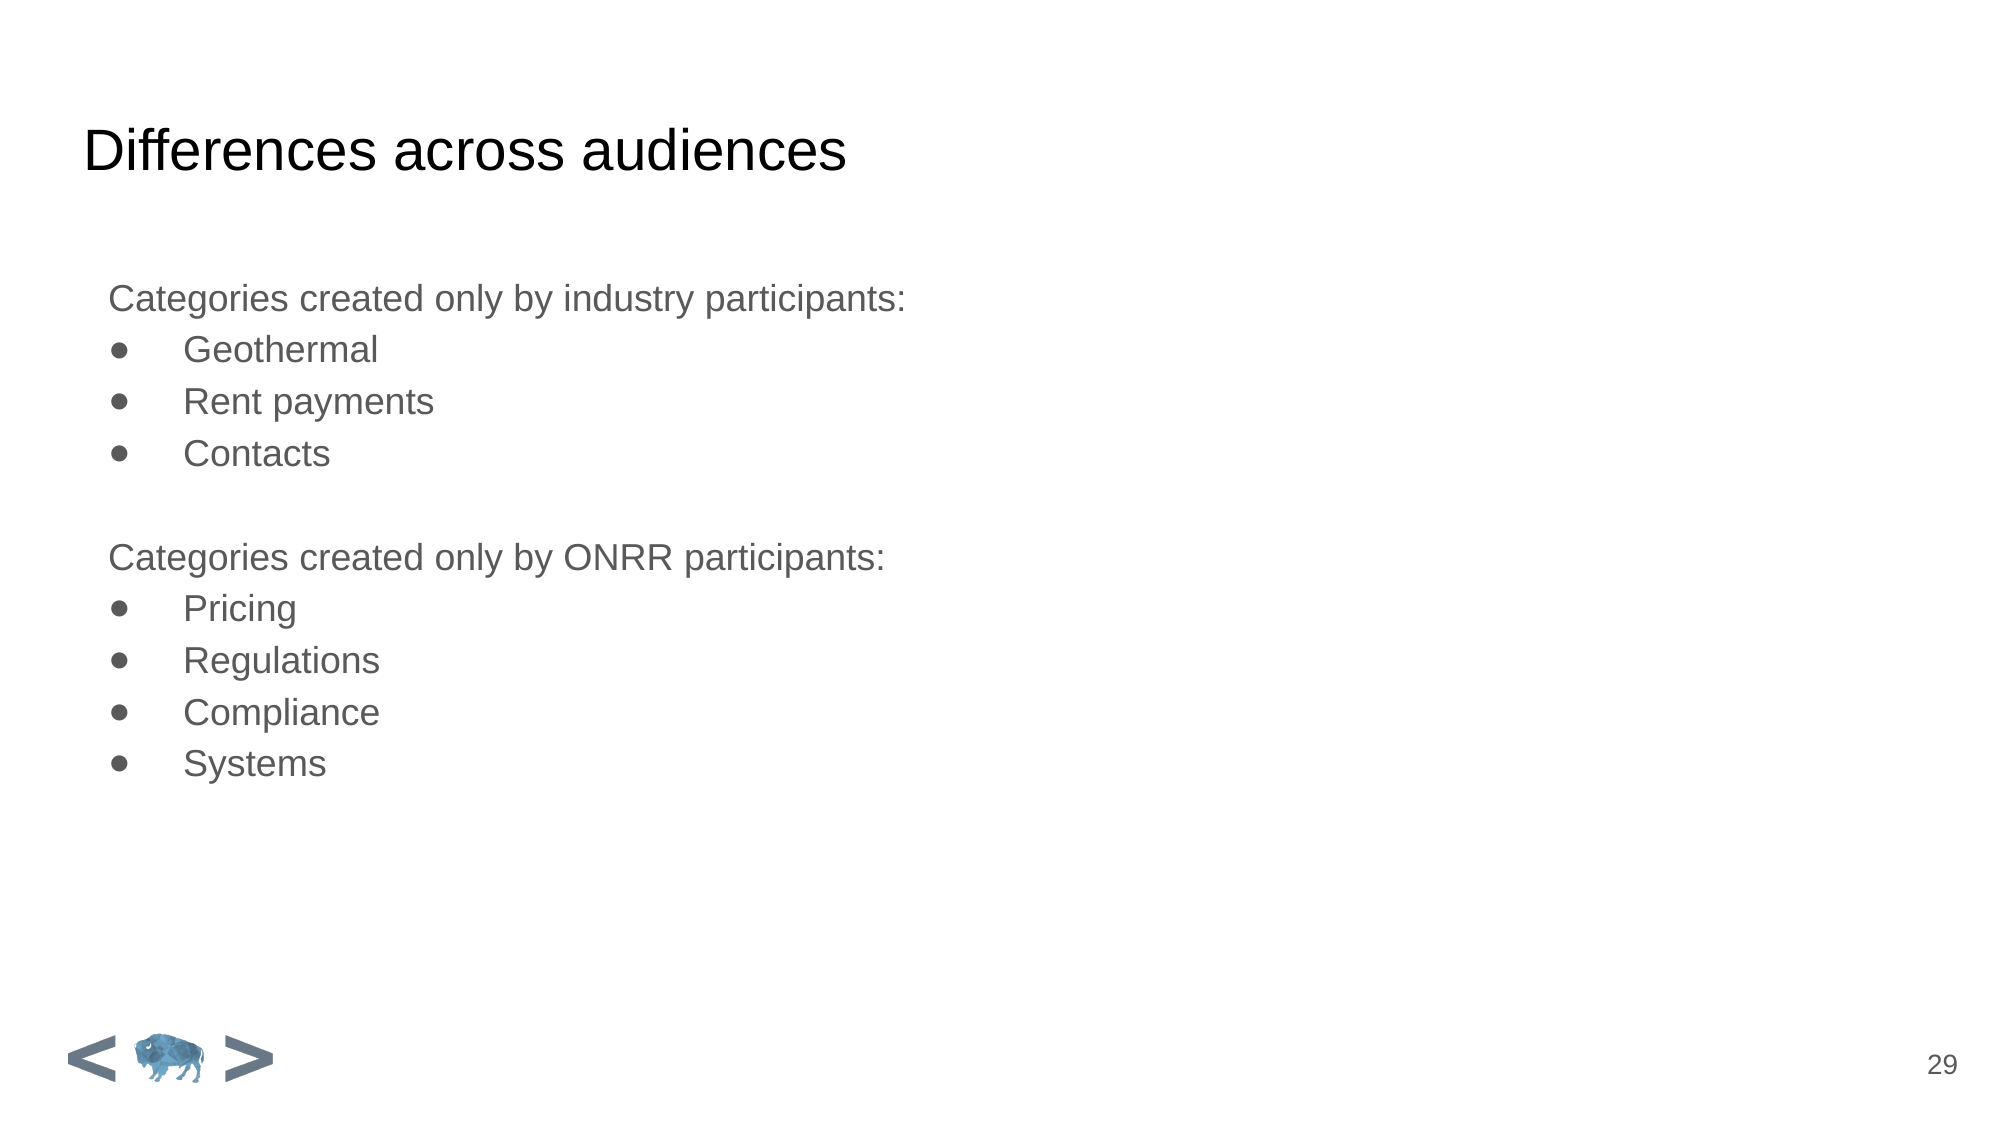

# Differences across audiences
Categories created only by industry participants:
Geothermal
Rent payments
Contacts

Categories created only by ONRR participants:
Pricing
Regulations
Compliance
Systems

29